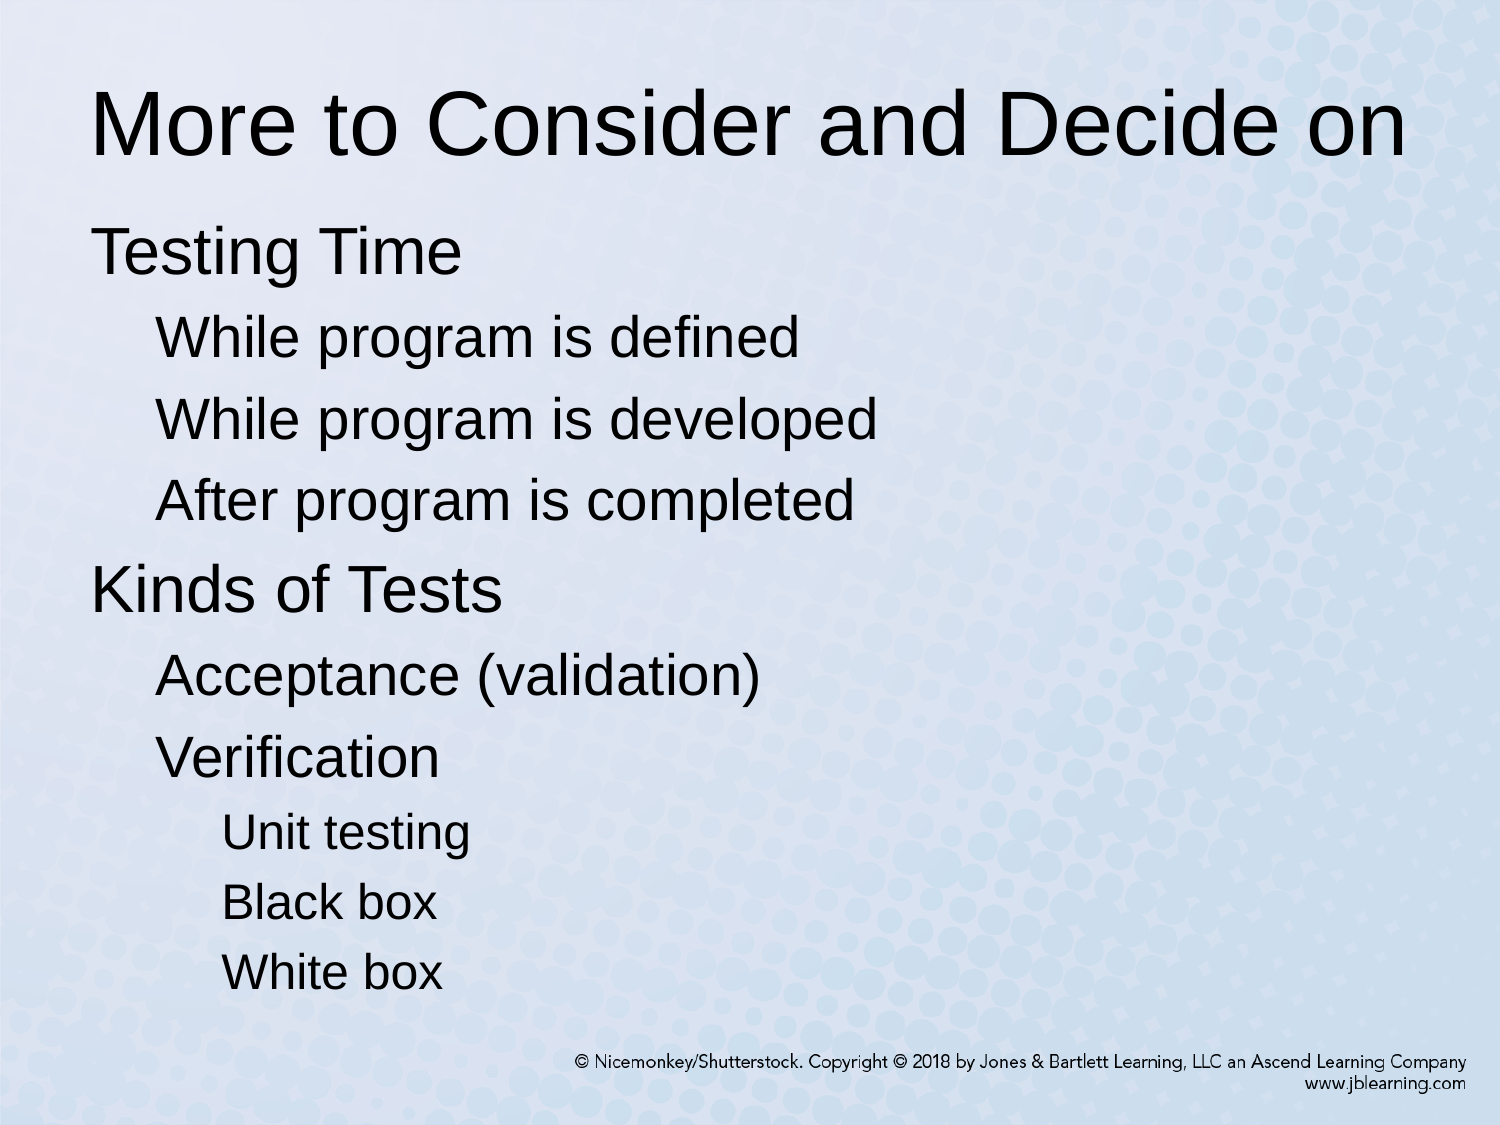

# More to Consider and Decide on
Testing Time
While program is defined
While program is developed
After program is completed
Kinds of Tests
Acceptance (validation)
Verification
Unit testing
Black box
White box